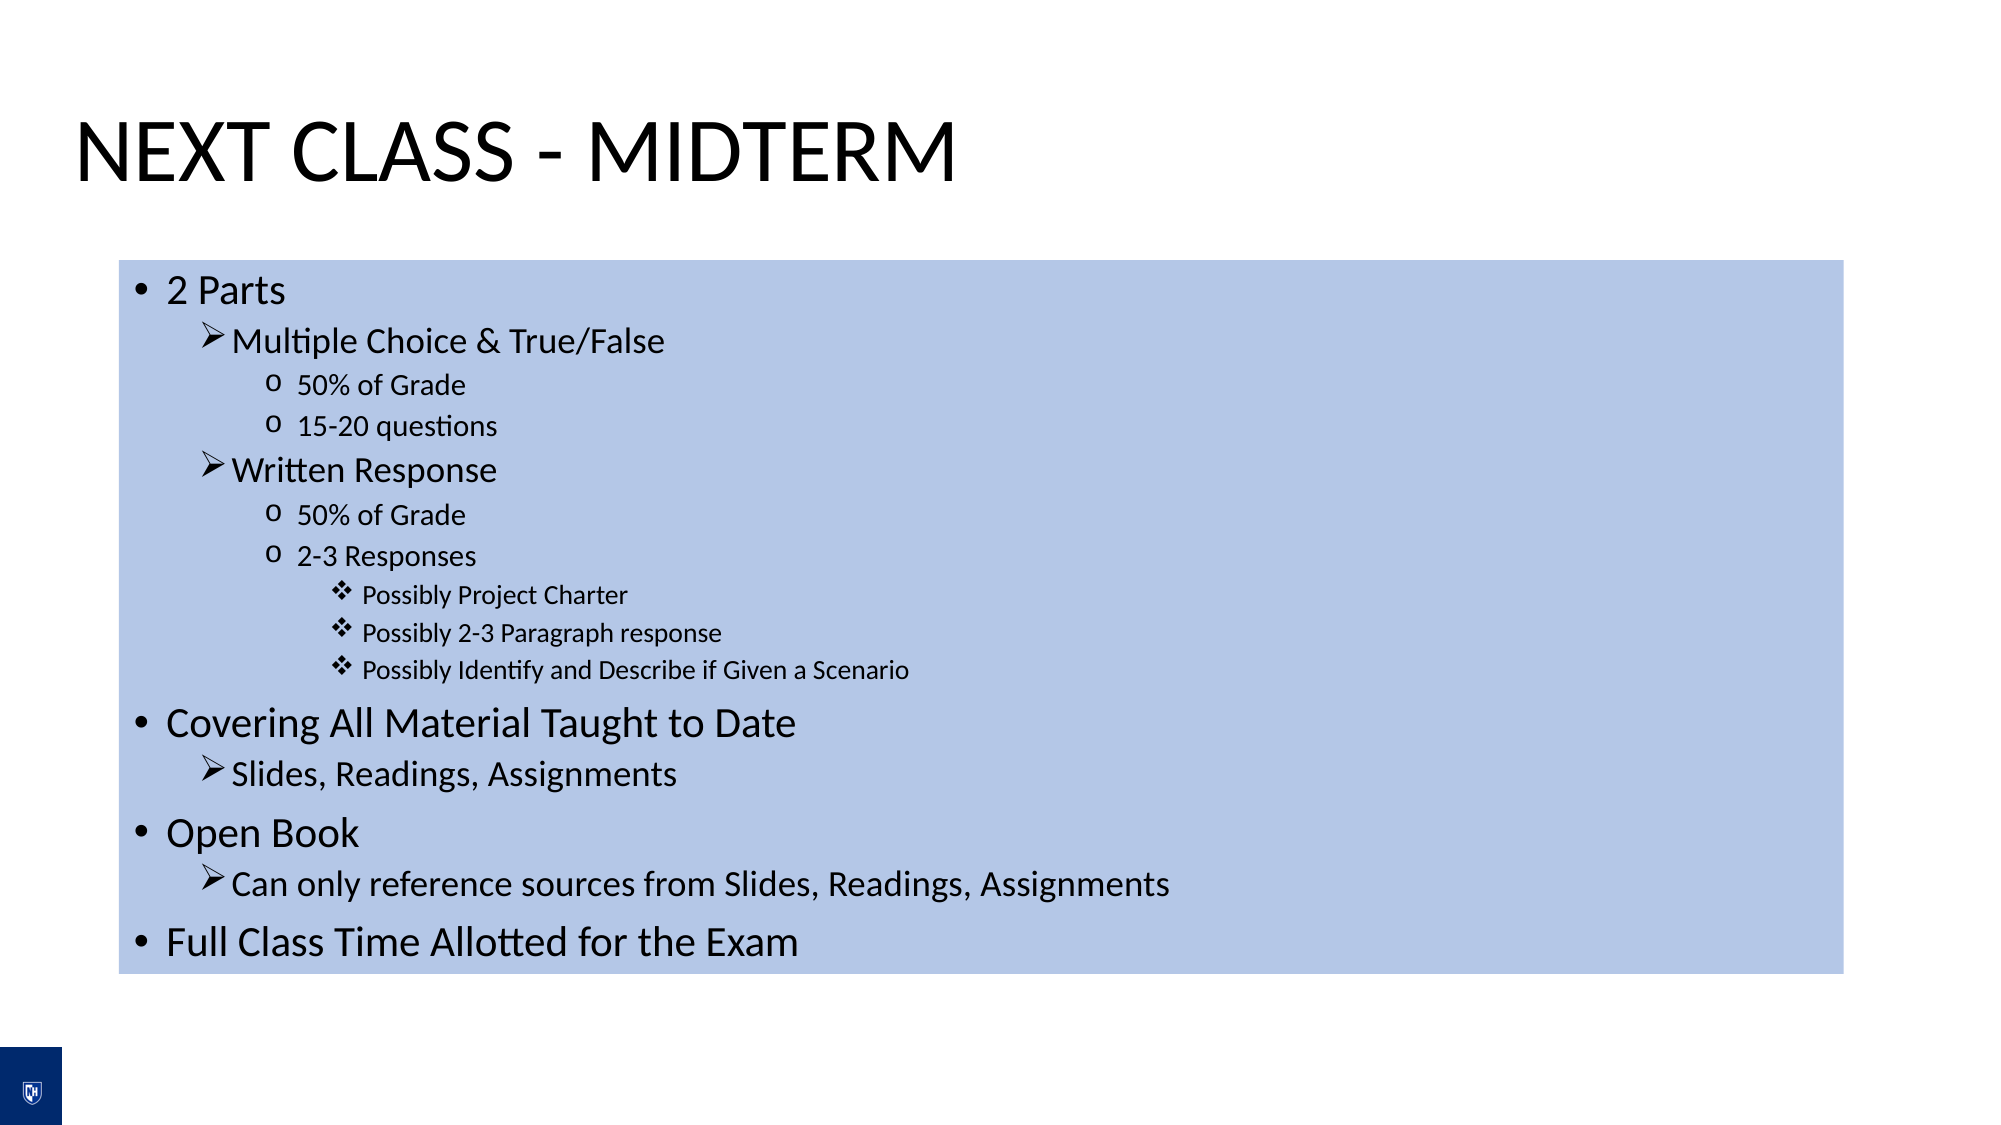

# NEXT CLASS - MIDTERM
2 Parts
Multiple Choice & True/False
50% of Grade
15-20 questions
Written Response
50% of Grade
2-3 Responses
Possibly Project Charter
Possibly 2-3 Paragraph response
Possibly Identify and Describe if Given a Scenario
Covering All Material Taught to Date
Slides, Readings, Assignments
Open Book
Can only reference sources from Slides, Readings, Assignments
Full Class Time Allotted for the Exam